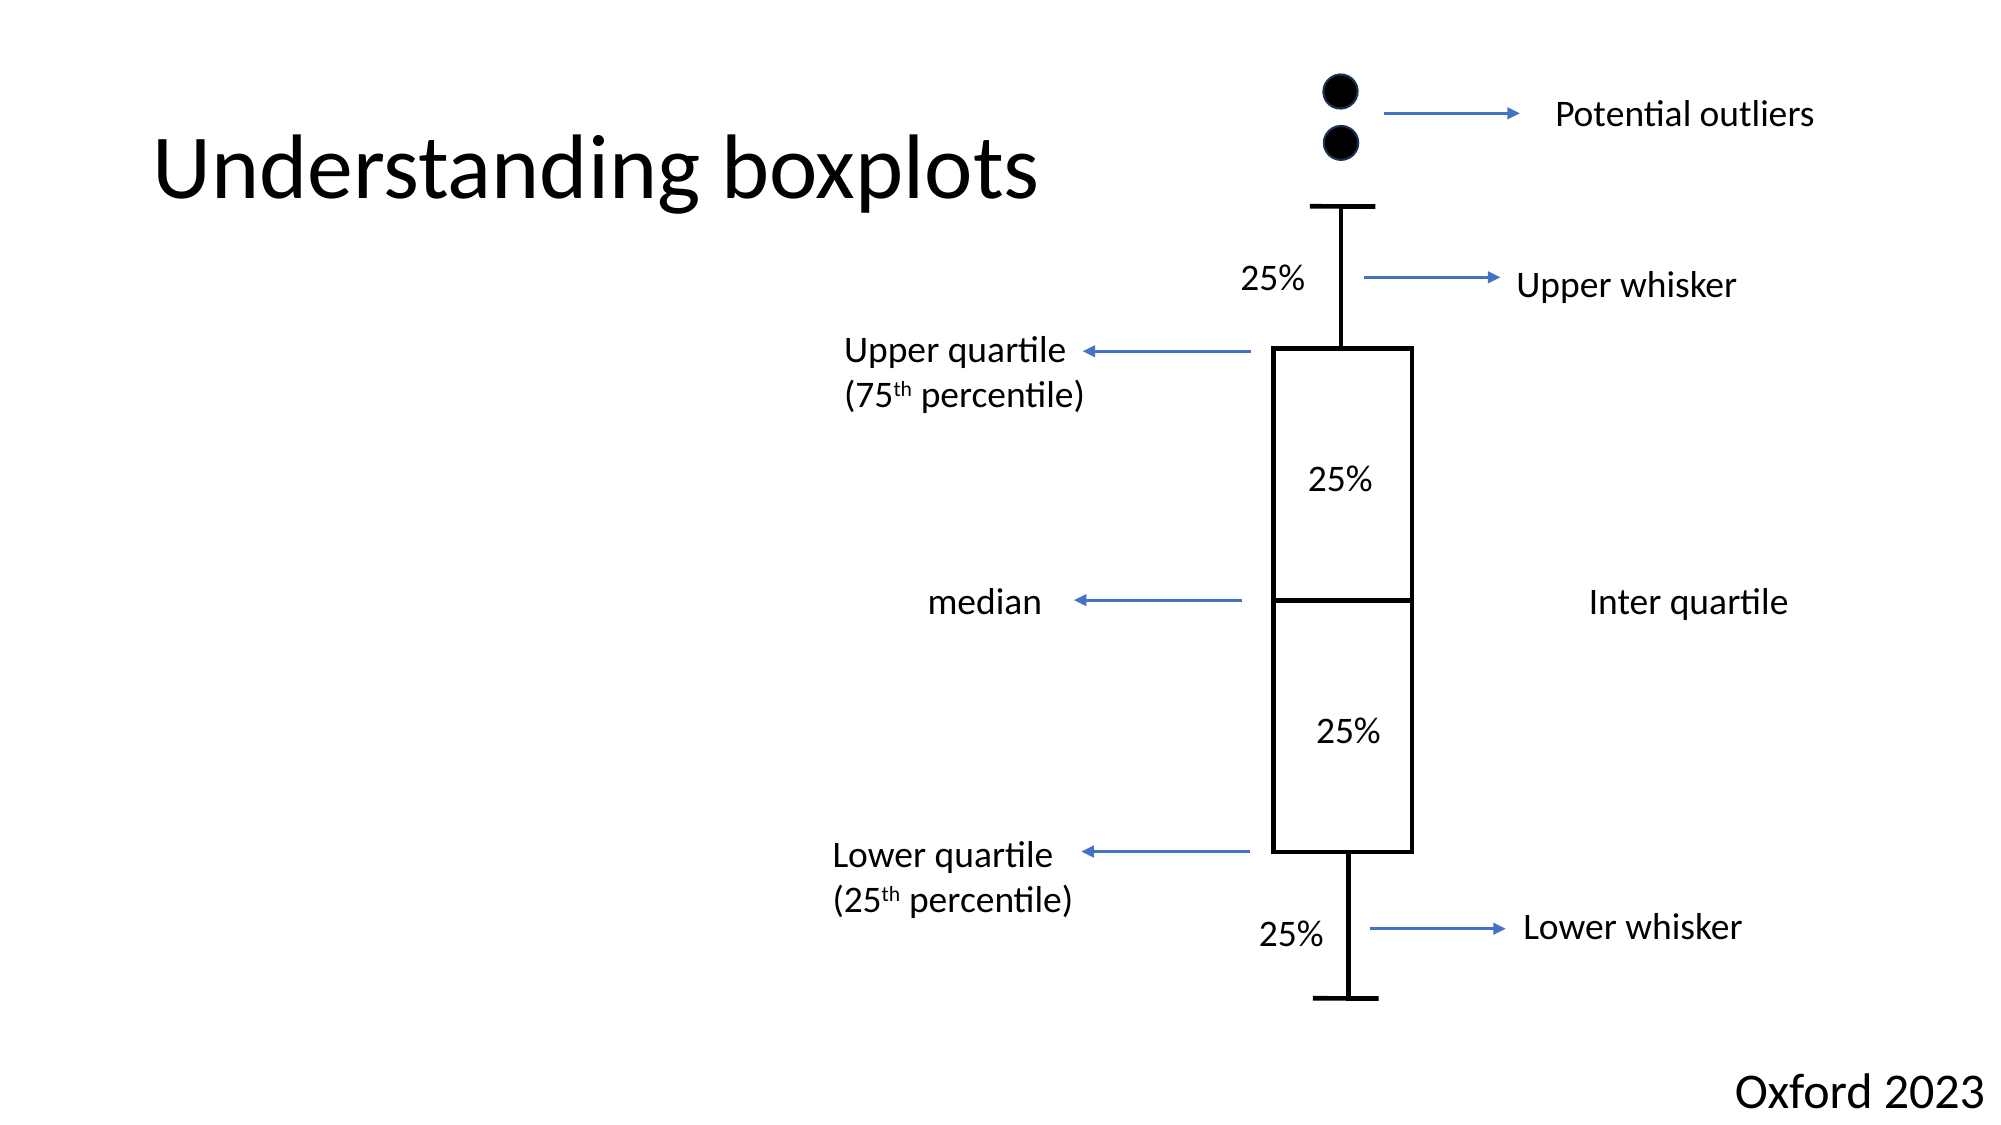

# Understanding boxplots

Potential outliers

25%
Upper whisker
Upper quartile
(75th percentile)

25%
median
Inter quartile
25%
Lower quartile
(25th percentile)
Lower whisker
25%
Oxford 2023